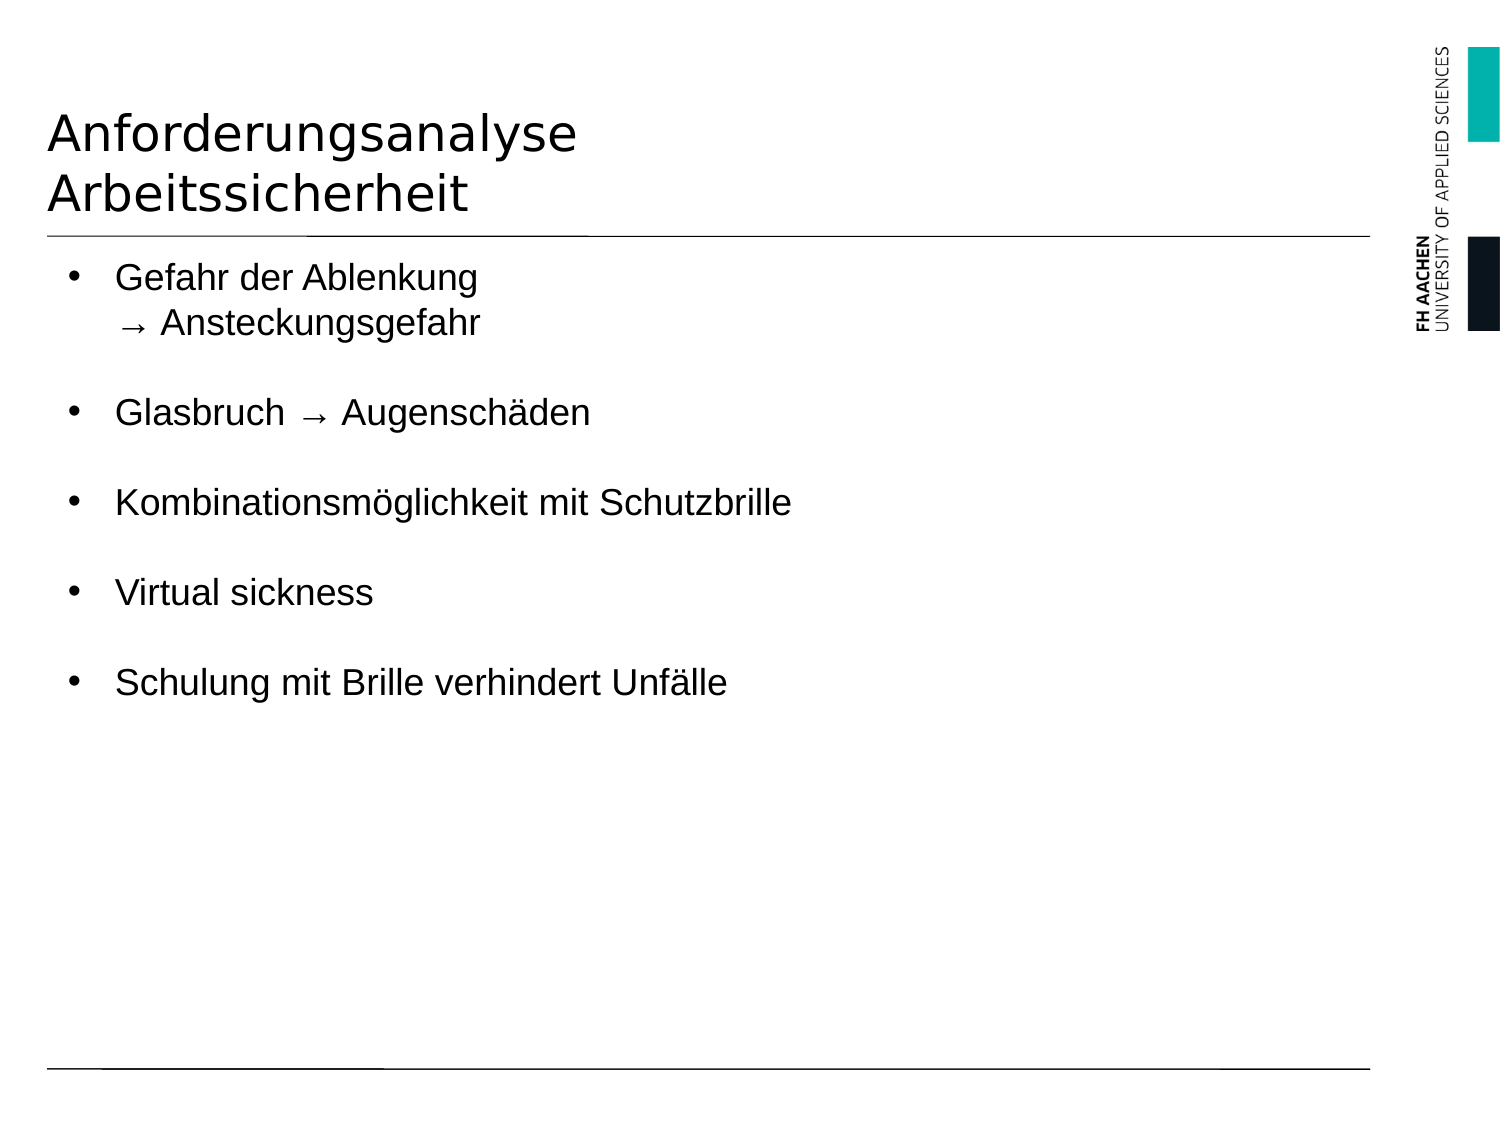

# Anforderungsanalyse Arbeitssicherheit
Gefahr der Ablenkung
→ Ansteckungsgefahr

Glasbruch → Augenschäden

Kombinationsmöglichkeit mit Schutzbrille

Virtual sickness

Schulung mit Brille verhindert Unfälle